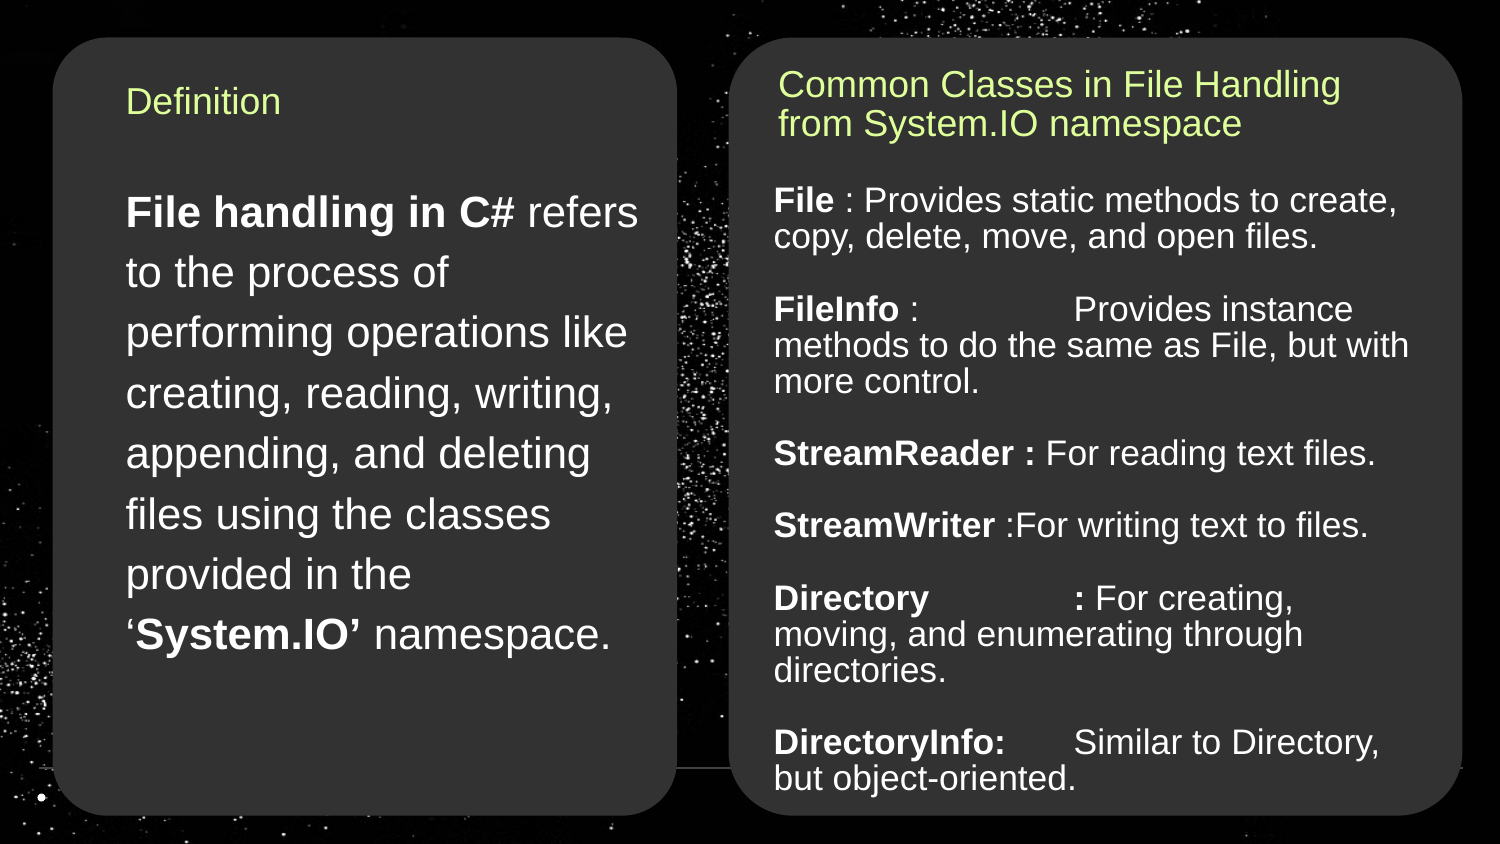

Common Classes in File Handling from System.IO namespace
# Definition

File : Provides static methods to create, copy, delete, move, and open files.

FileInfo : 	Provides instance methods to do the same as File, but with more control.

StreamReader : For reading text files.

StreamWriter :For writing text to files.

Directory	: For creating, moving, and enumerating through directories.

DirectoryInfo:	Similar to Directory, but object-oriented.
File handling in C# refers to the process of performing operations like creating, reading, writing, appending, and deleting files using the classes provided in the ‘System.IO’ namespace.